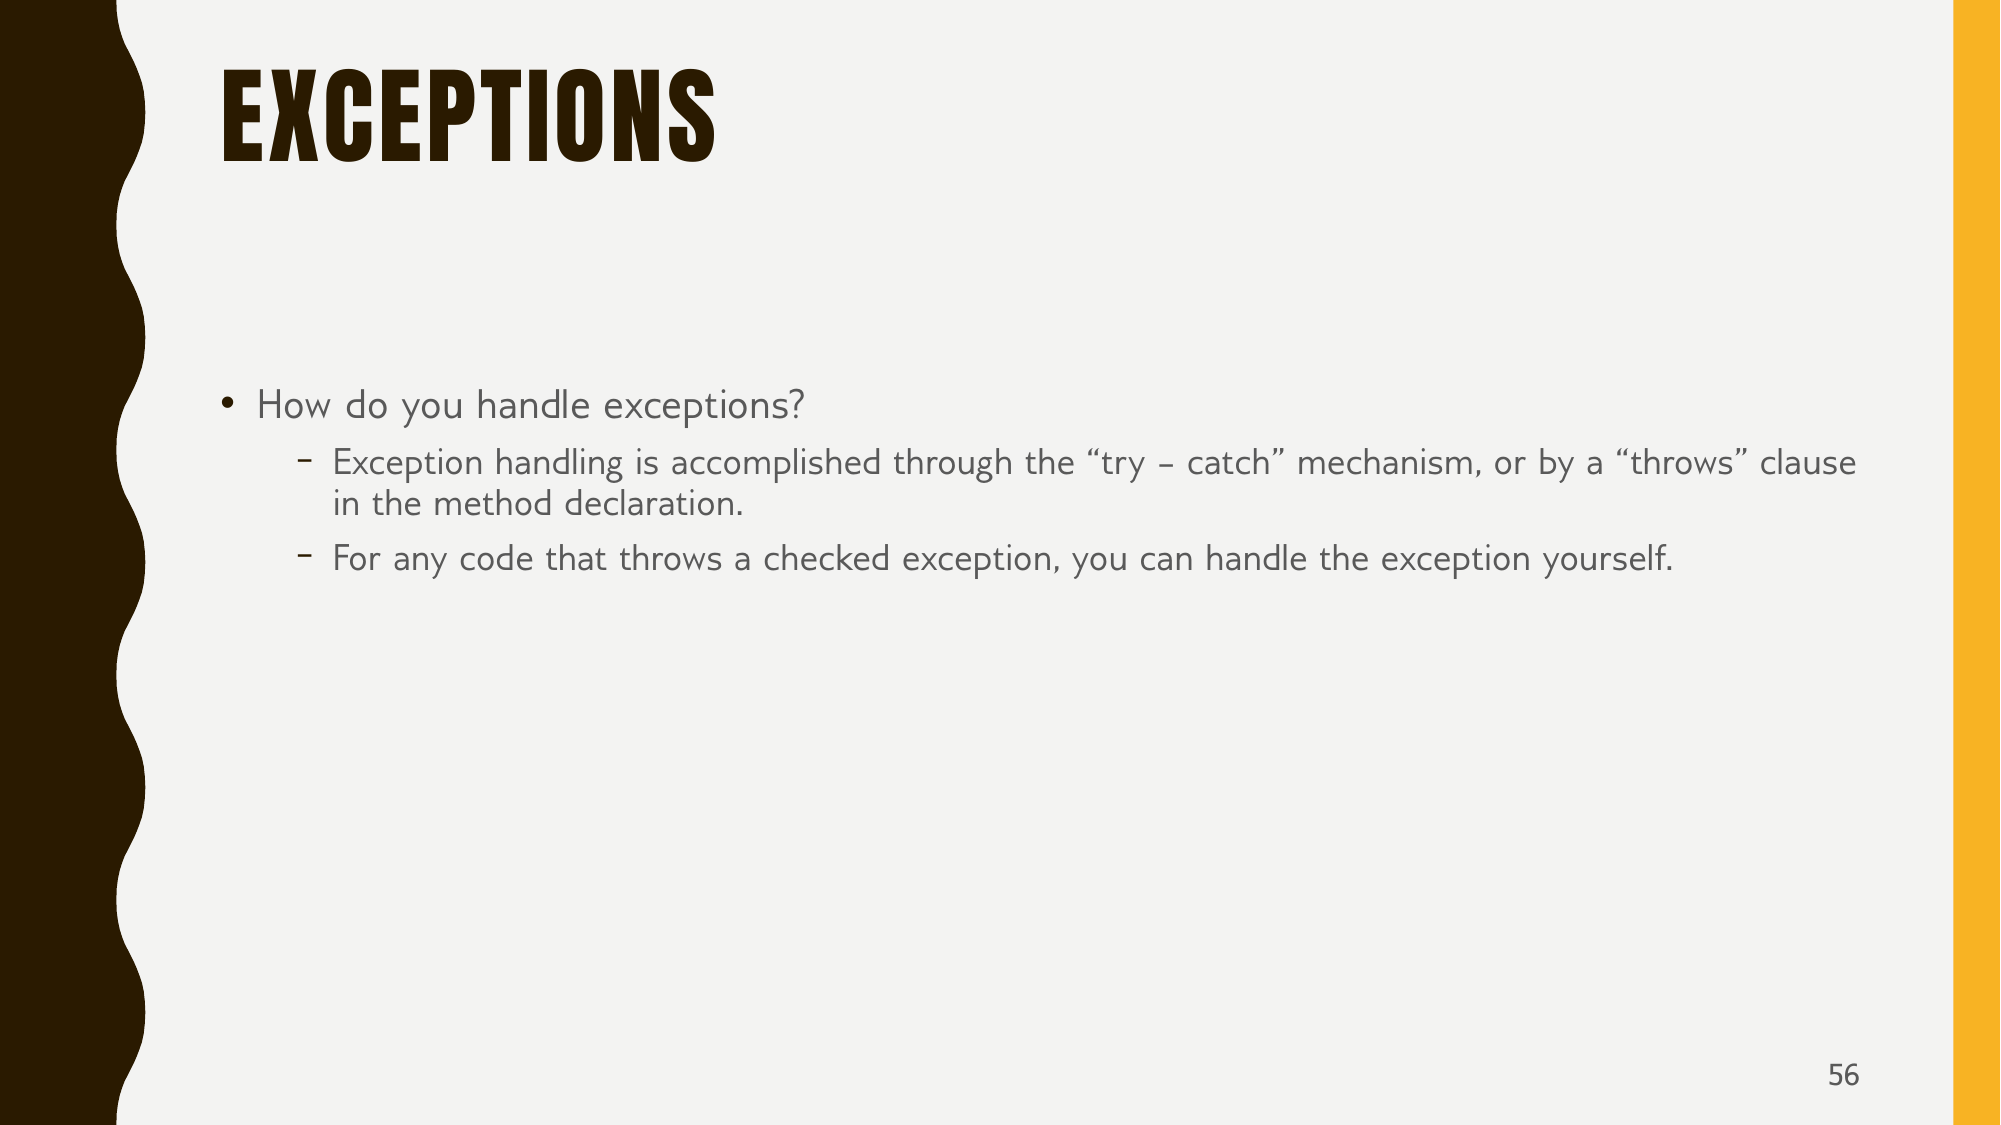

# Exceptions
How do you handle exceptions?
Exception handling is accomplished through the “try – catch” mechanism, or by a “throws” clause in the method declaration.
For any code that throws a checked exception, you can handle the exception yourself.
56